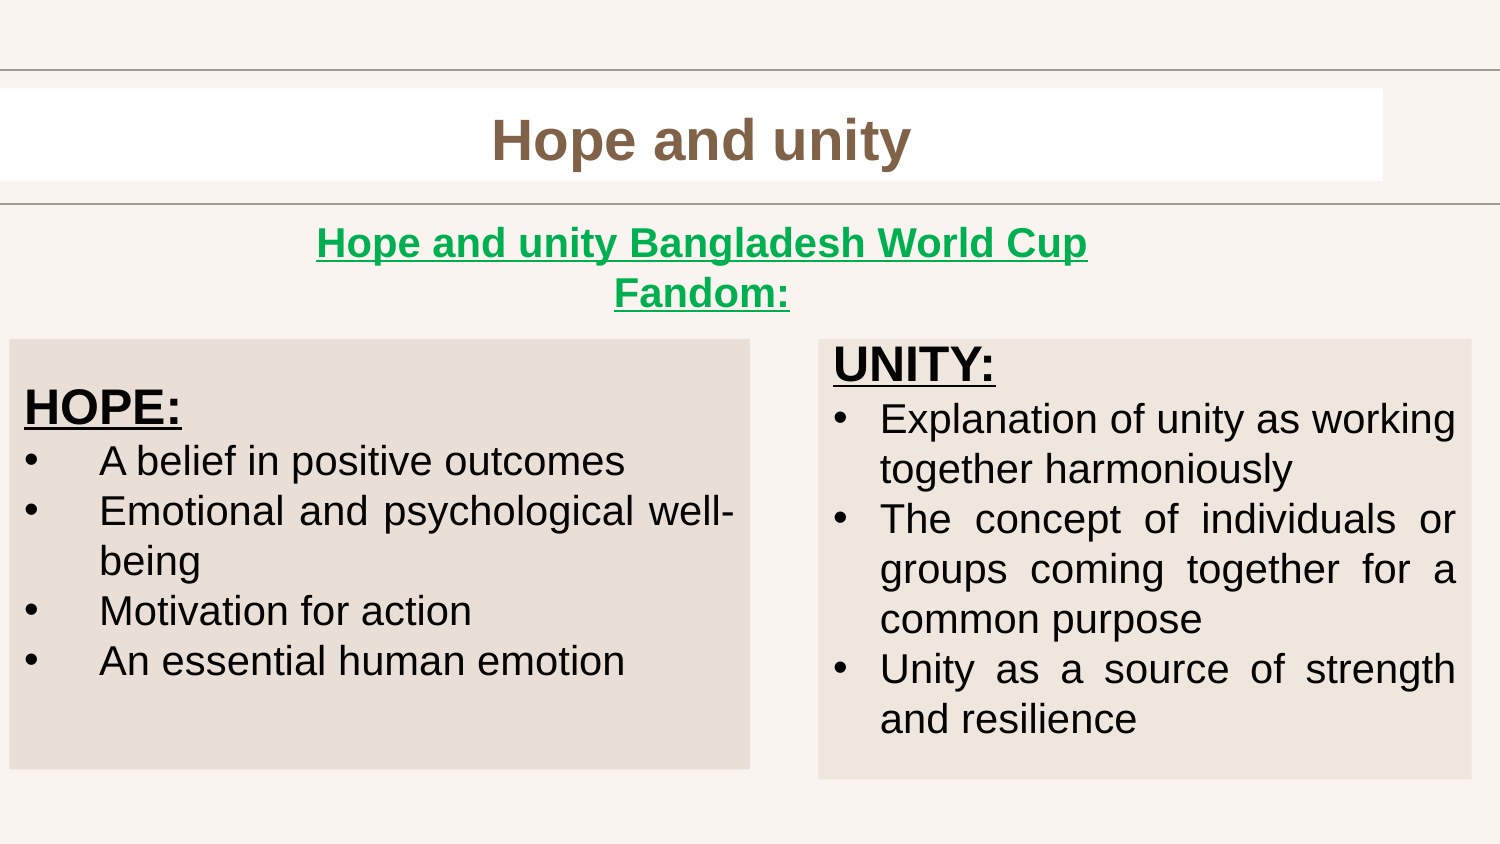

# Hope and unity
Hope and unity Bangladesh World Cup Fandom:

HOPE:
A belief in positive outcomes
Emotional and psychological well-being
Motivation for action
An essential human emotion

UNITY:
Explanation of unity as working together harmoniously
The concept of individuals or groups coming together for a common purpose
Unity as a source of strength and resilience